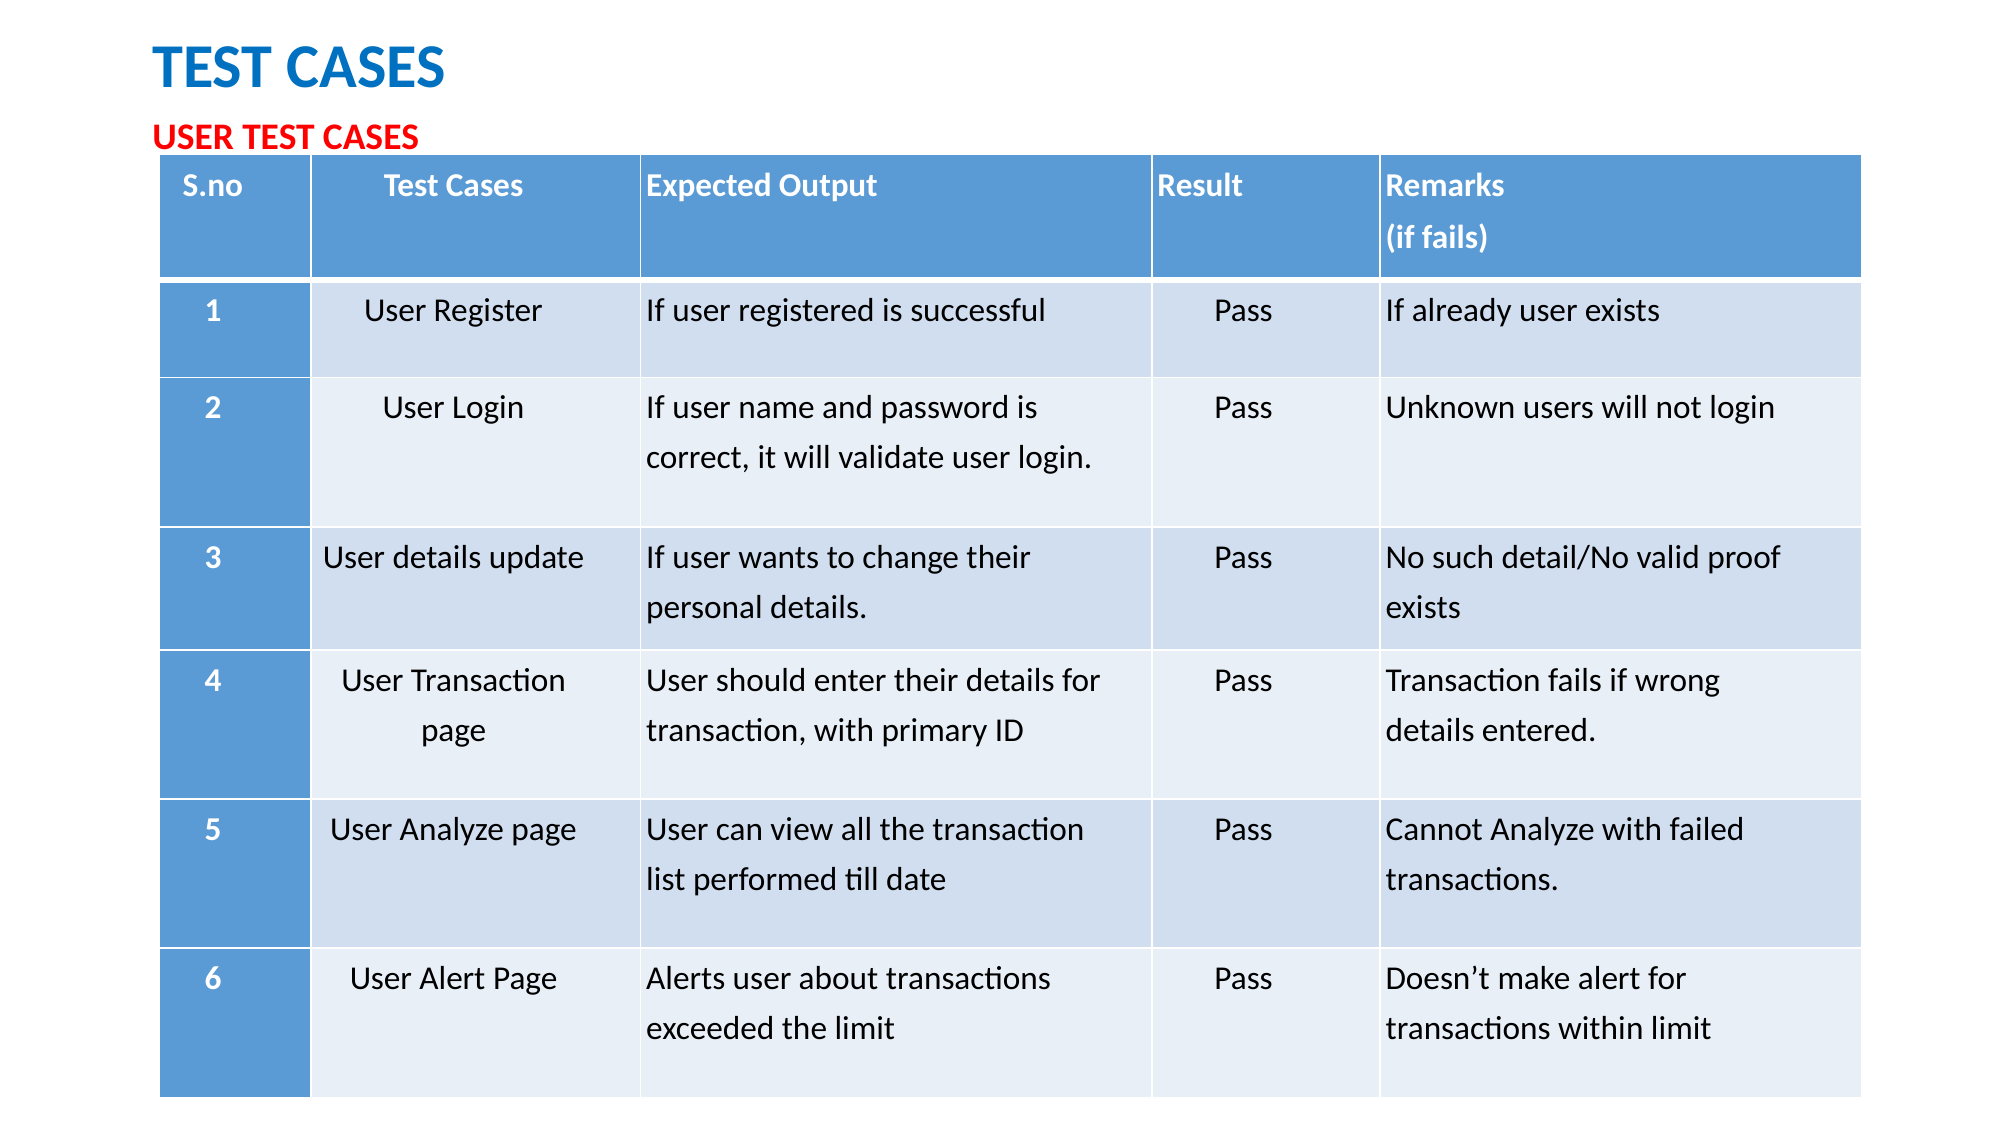

# TEST CASES
USER TEST CASES

| S.no | Test Cases | Expected Output | Result | Remarks (if fails) |
| --- | --- | --- | --- | --- |
| 1 | User Register | If user registered is successful | Pass | If already user exists |
| 2 | User Login | If user name and password is correct, it will validate user login. | Pass | Unknown users will not login |
| 3 | User details update | If user wants to change their personal details. | Pass | No such detail/No valid proof exists |
| 4 | User Transaction page | User should enter their details for transaction, with primary ID | Pass | Transaction fails if wrong details entered. |
| 5 | User Analyze page | User can view all the transaction list performed till date | Pass | Cannot Analyze with failed transactions. |
| 6 | User Alert Page | Alerts user about transactions exceeded the limit | Pass | Doesn’t make alert for transactions within limit |